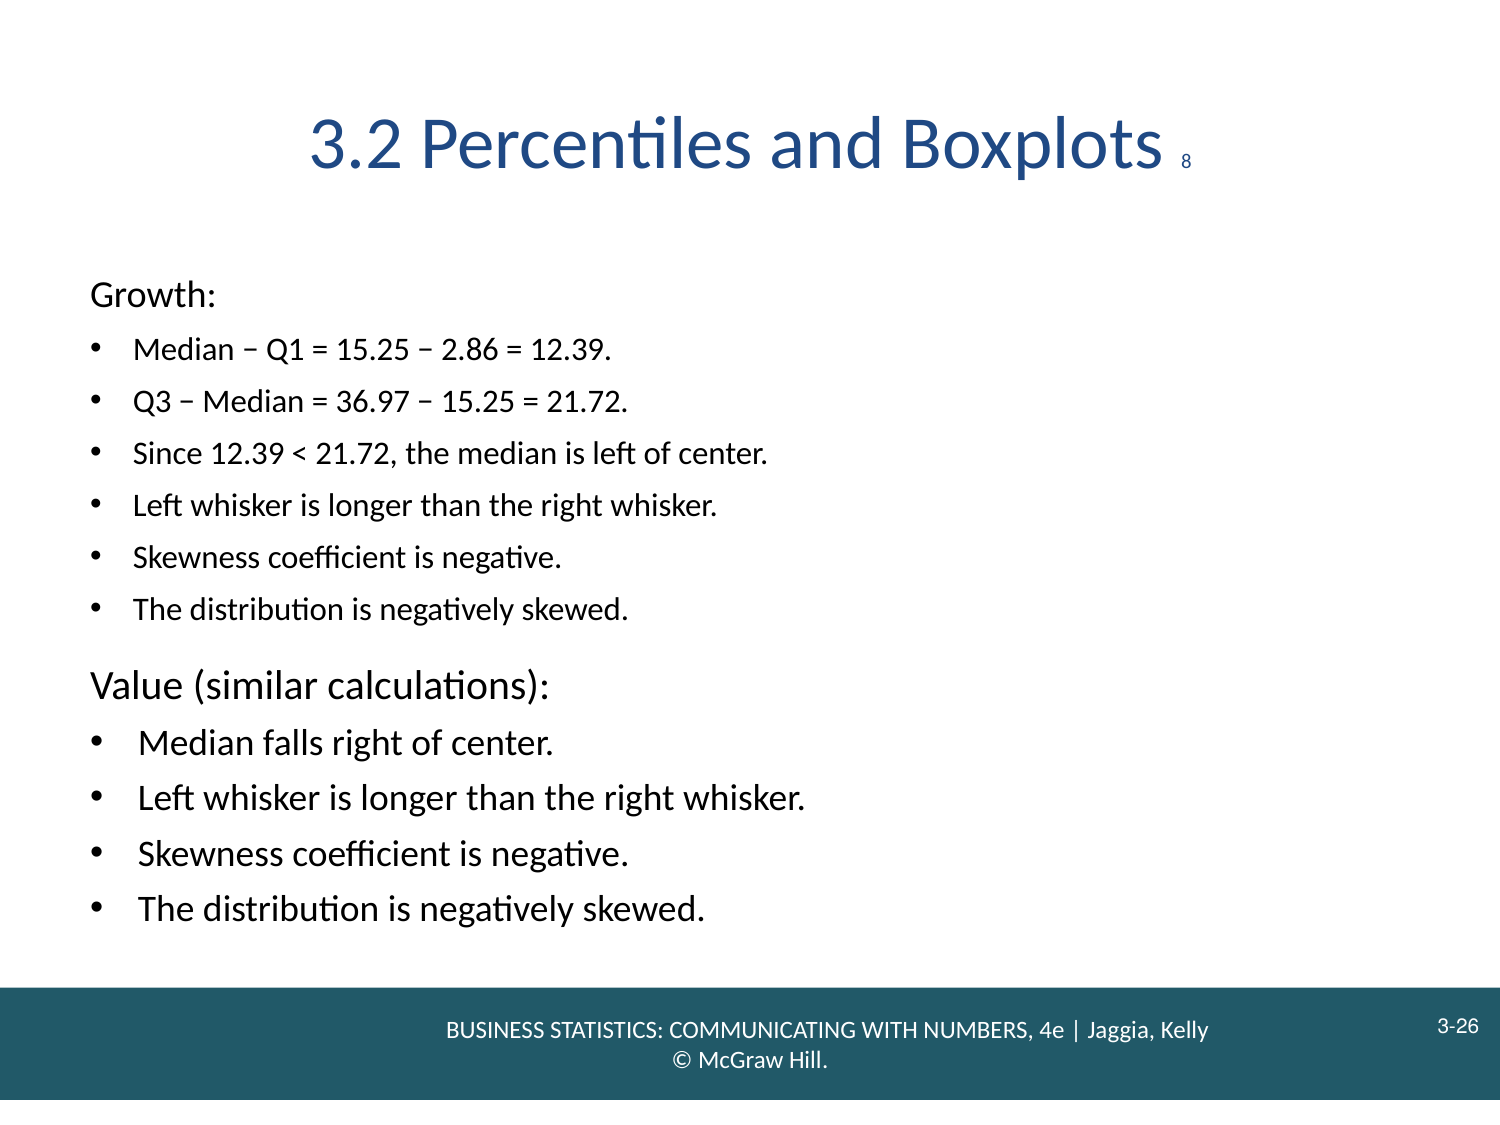

# 3.2 Percentiles and Boxplots 8
Growth:
Median − Q1 = 15.25 − 2.86 = 12.39.
Q3 − Median = 36.97 − 15.25 = 21.72.
Since 12.39 < 21.72, the median is left of center.
Left whisker is longer than the right whisker.
Skewness coefficient is negative.
The distribution is negatively skewed.
Value (similar calculations):
Median falls right of center.
Left whisker is longer than the right whisker.
Skewness coefficient is negative.
The distribution is negatively skewed.